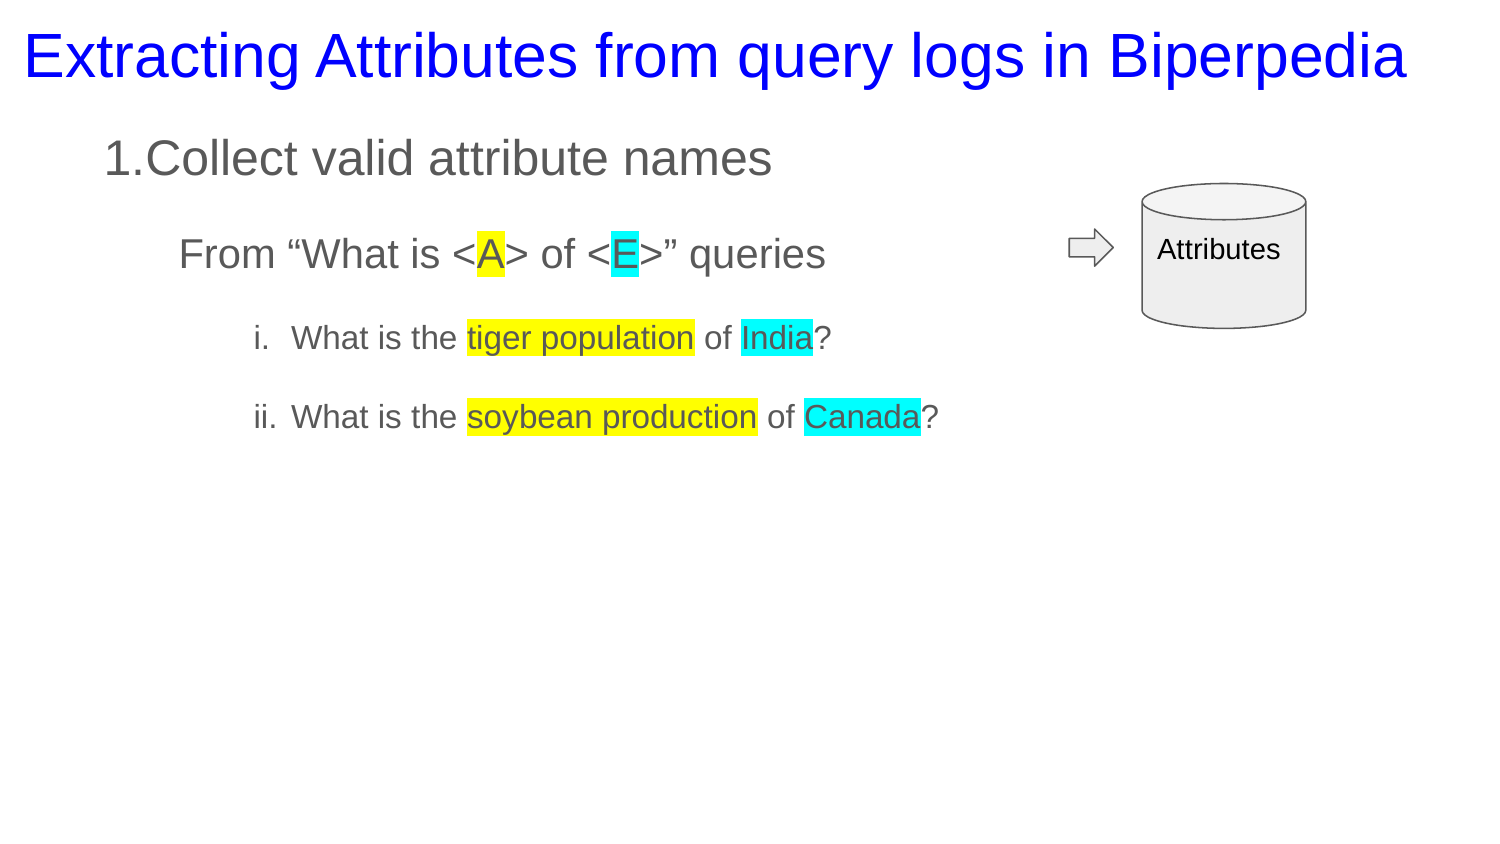

# Extracting Attributes from query logs in Biperpedia
Collect valid attribute names
From “What is <A> of <E>” queries
What is the tiger population of India?
What is the soybean production of Canada?

Attributes